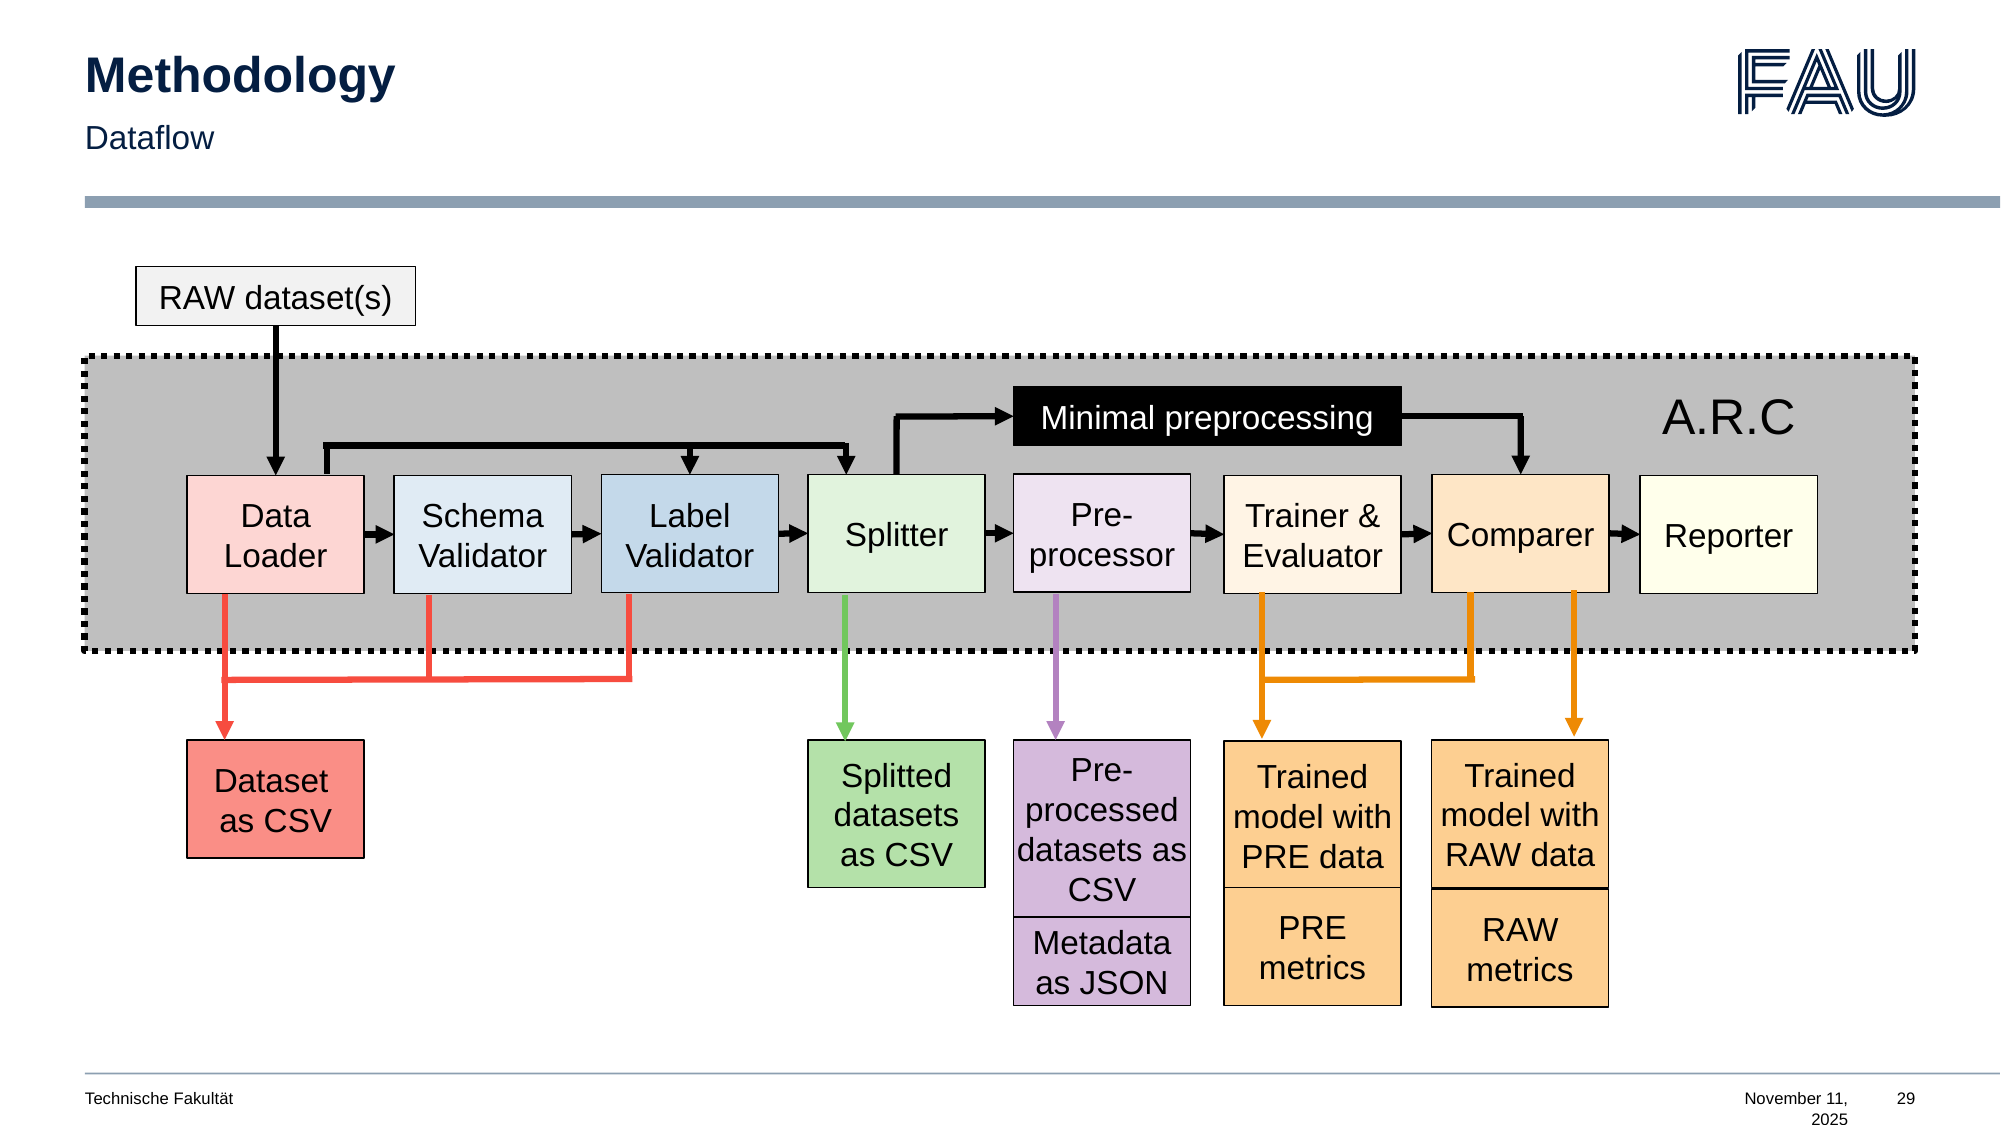

# Methodology
Dataflow
RAW dataset(s)

A.R.C
Minimal preprocessing
Pre-
processor
Splitter
Comparer
Label
Validator
Data Loader
Schema
Validator
Trainer &
Evaluator
Reporter
Dataset
as CSV
Splitted datasets as CSV
Pre-processed datasets as CSV
Trained model with RAW data
Trained model with PRE data
PRE metrics
RAW metrics
Metadata as JSON
Technische Fakultät
November 11, 2025
29